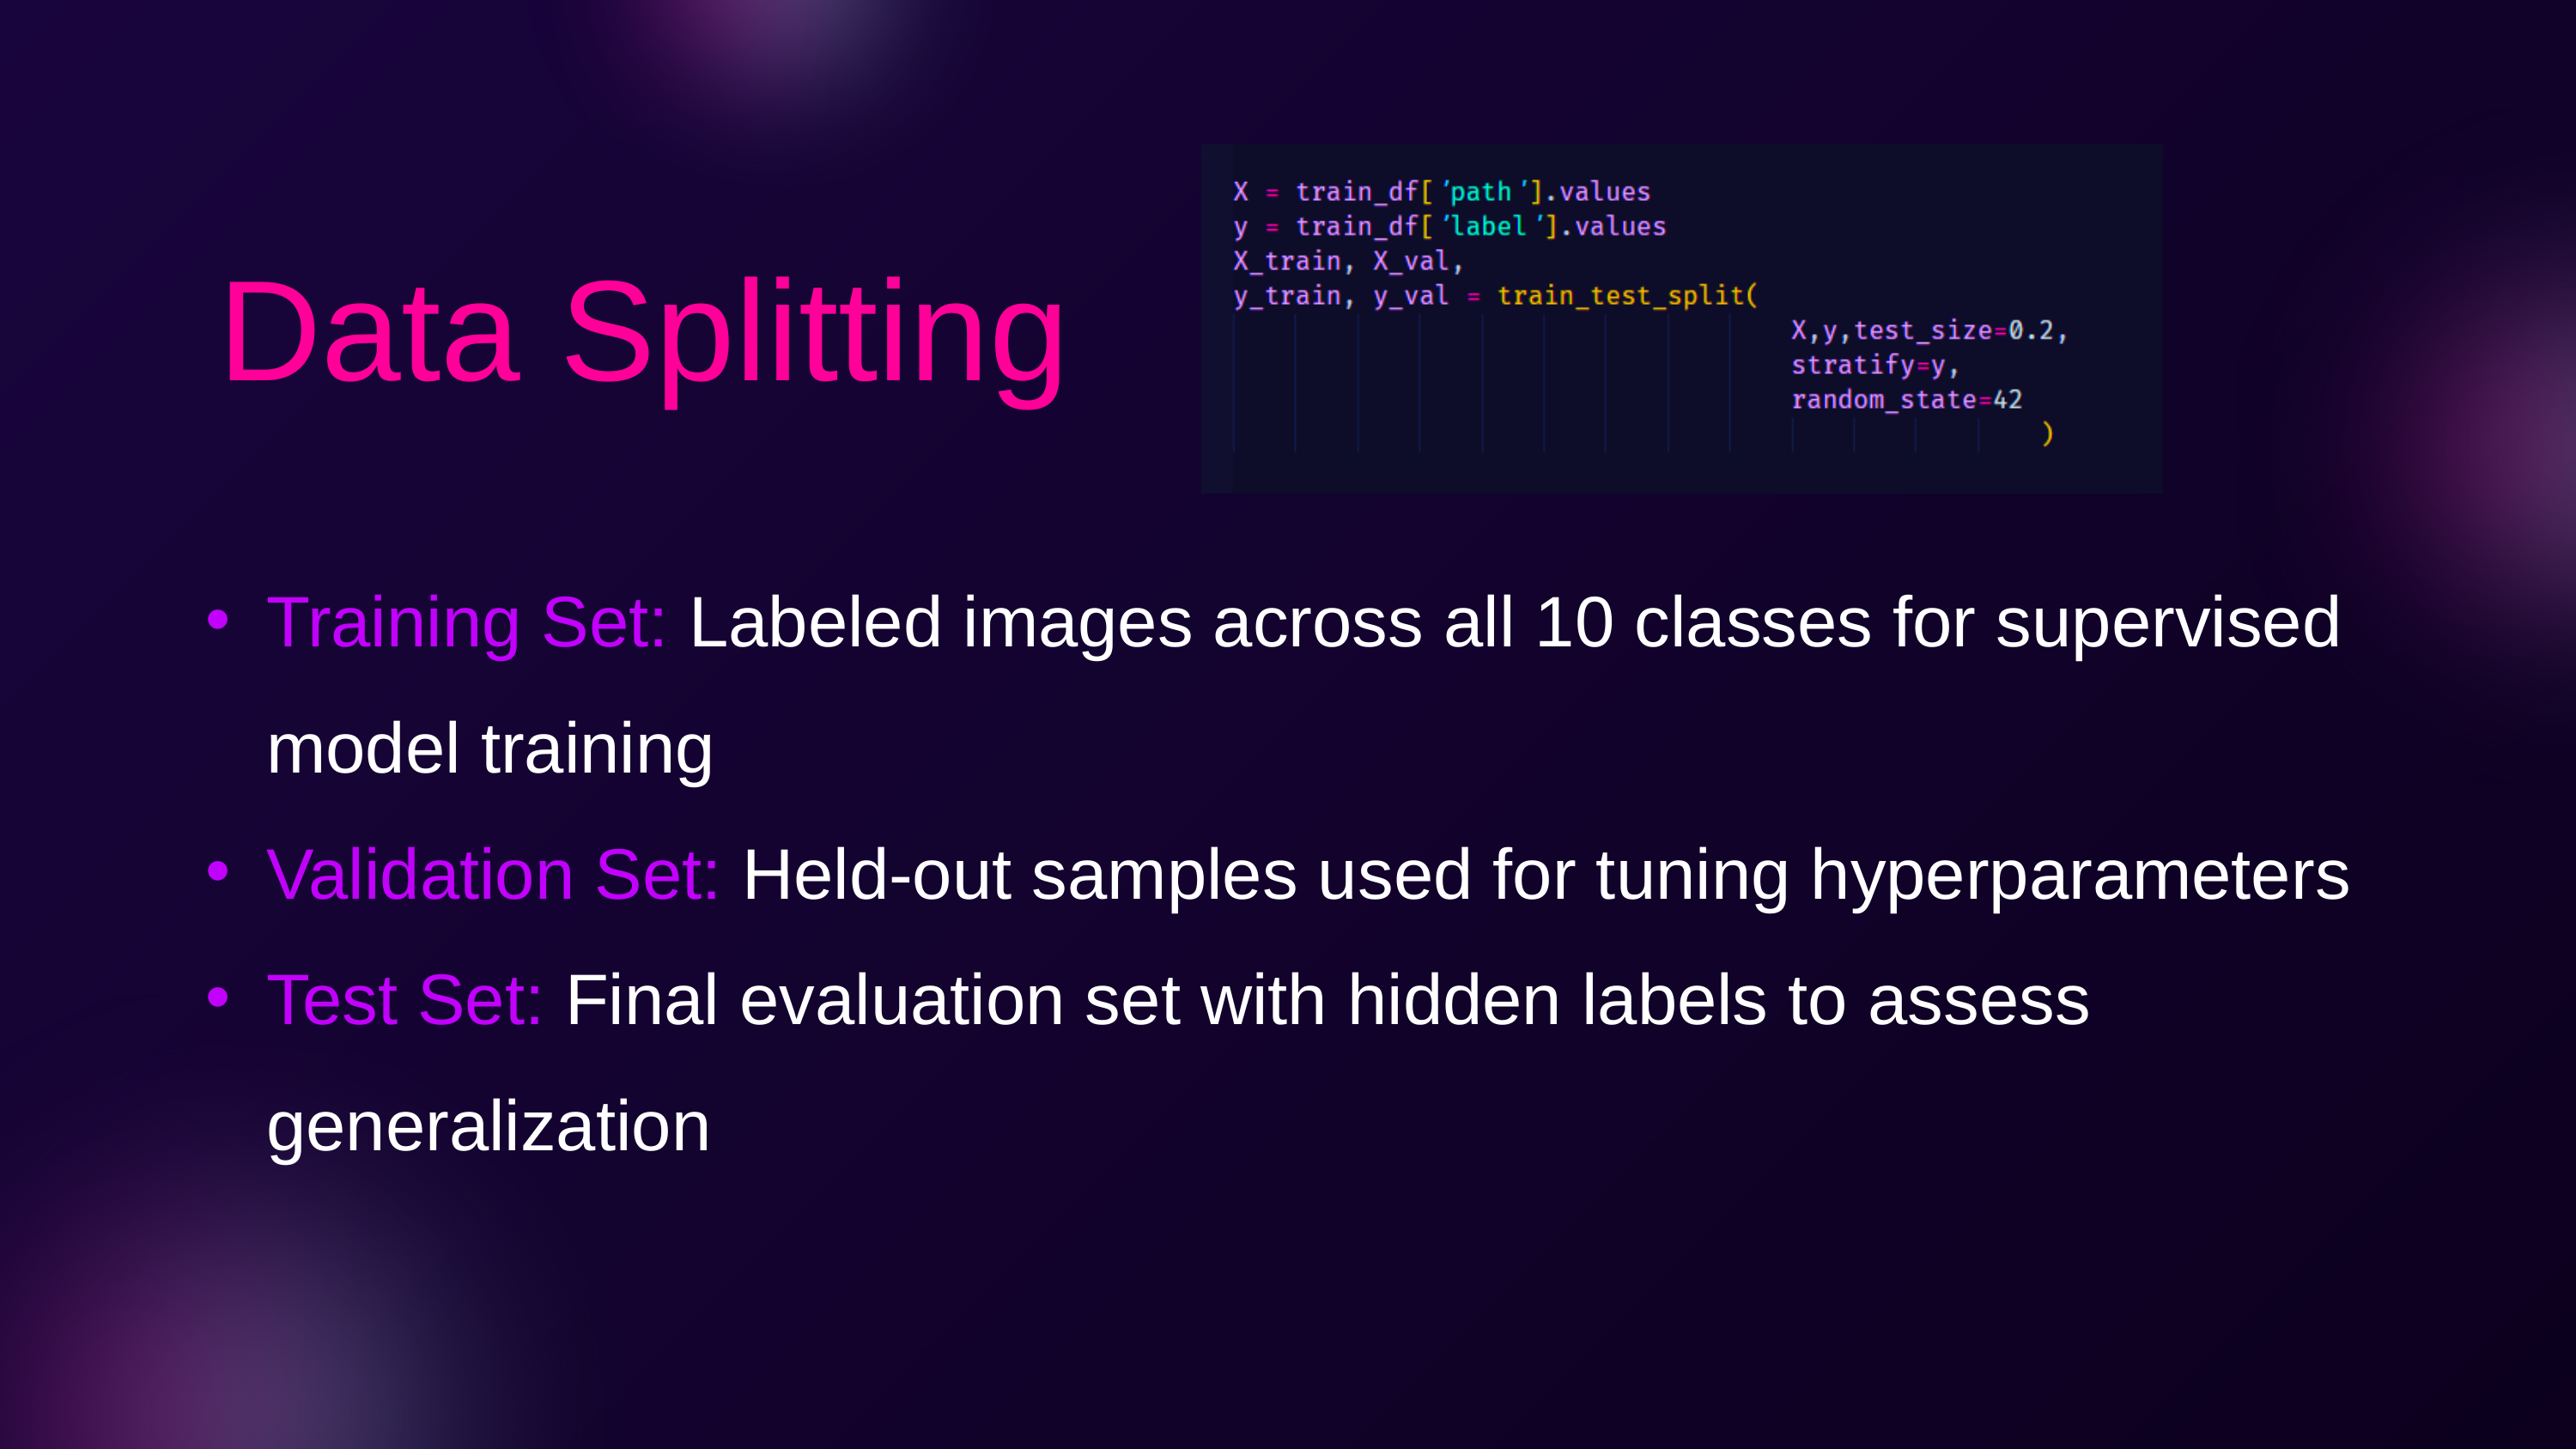

Data Splitting
Training Set: Labeled images across all 10 classes for supervised model training
Validation Set: Held-out samples used for tuning hyperparameters
Test Set: Final evaluation set with hidden labels to assess generalization